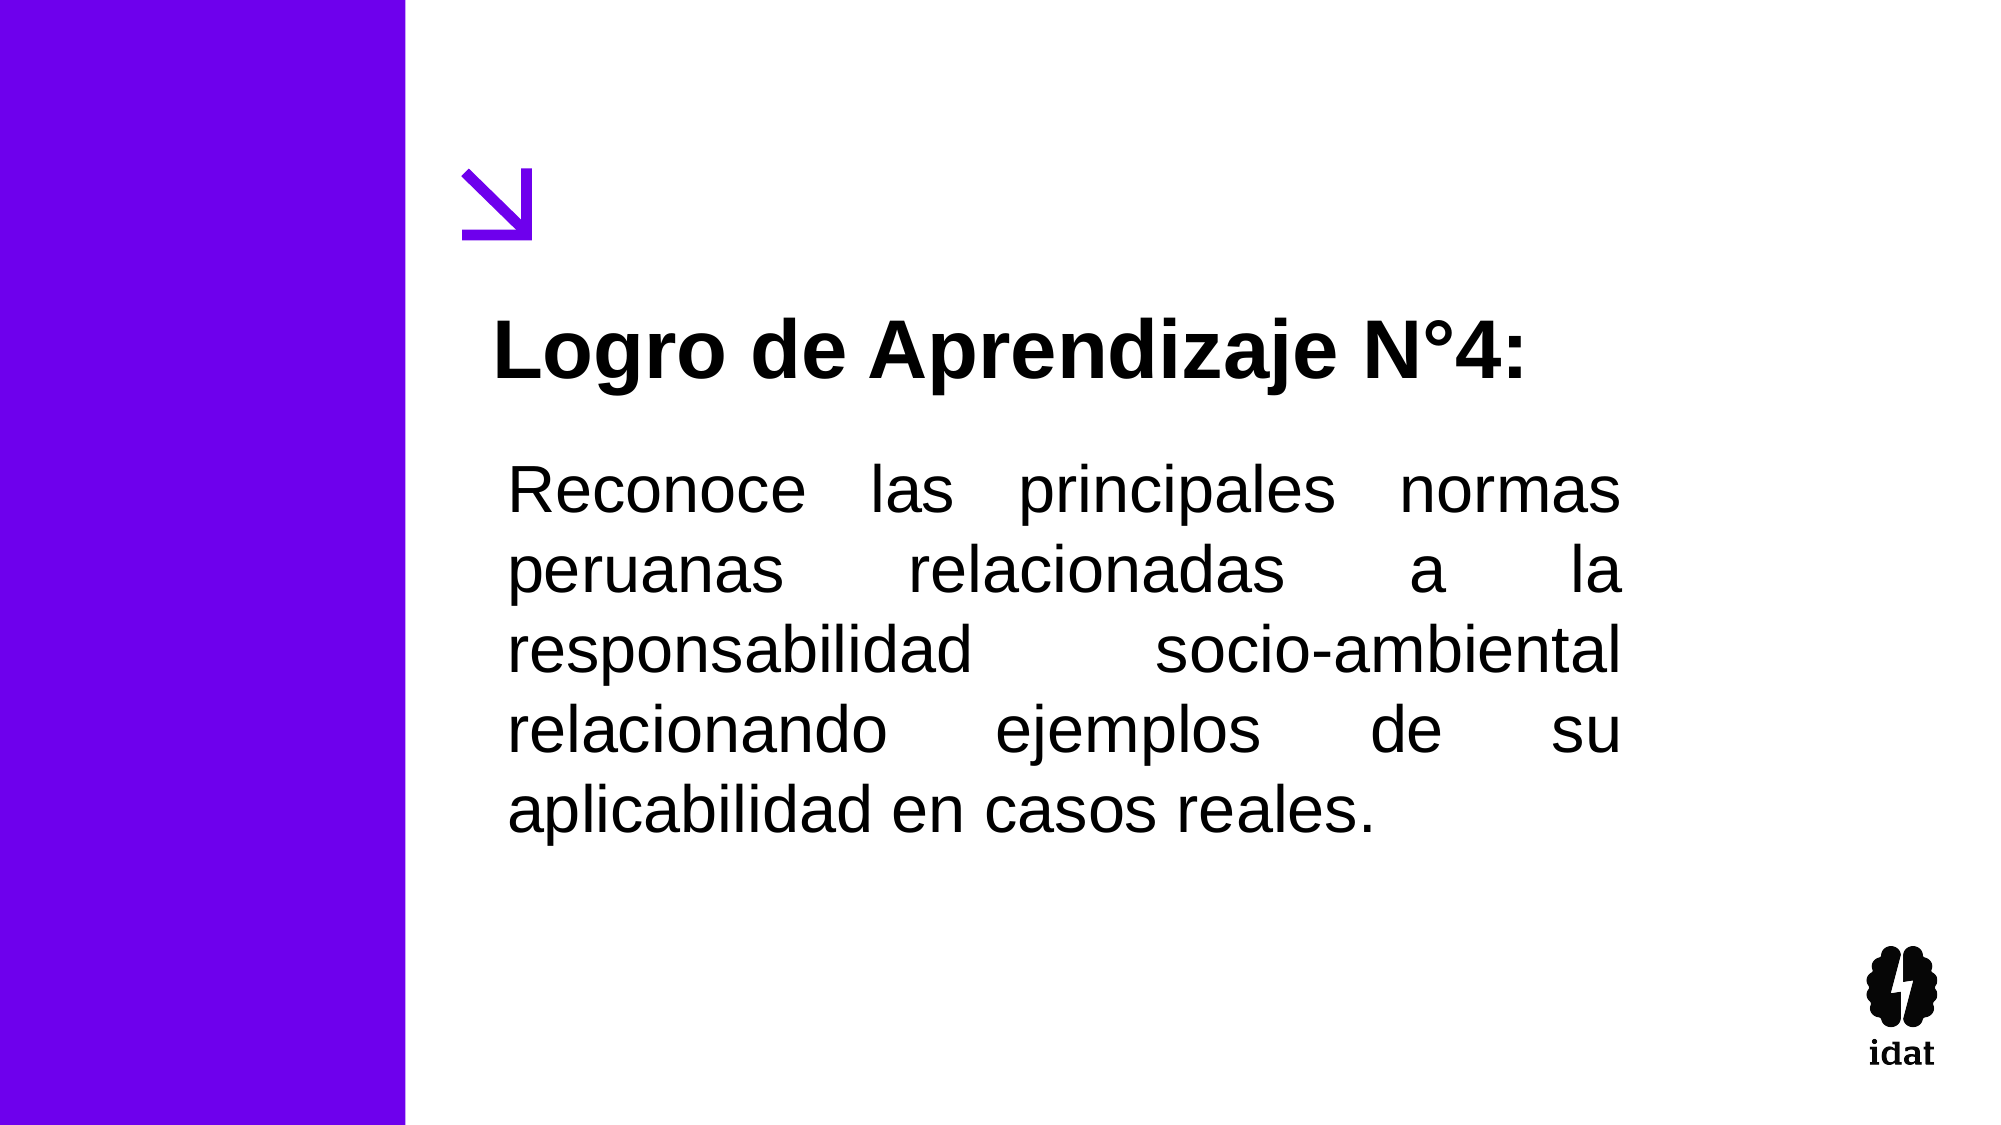

Logro de Aprendizaje N°4:
Reconoce las principales normas peruanas relacionadas a la responsabilidad socio-ambiental relacionando ejemplos de su aplicabilidad en casos reales.